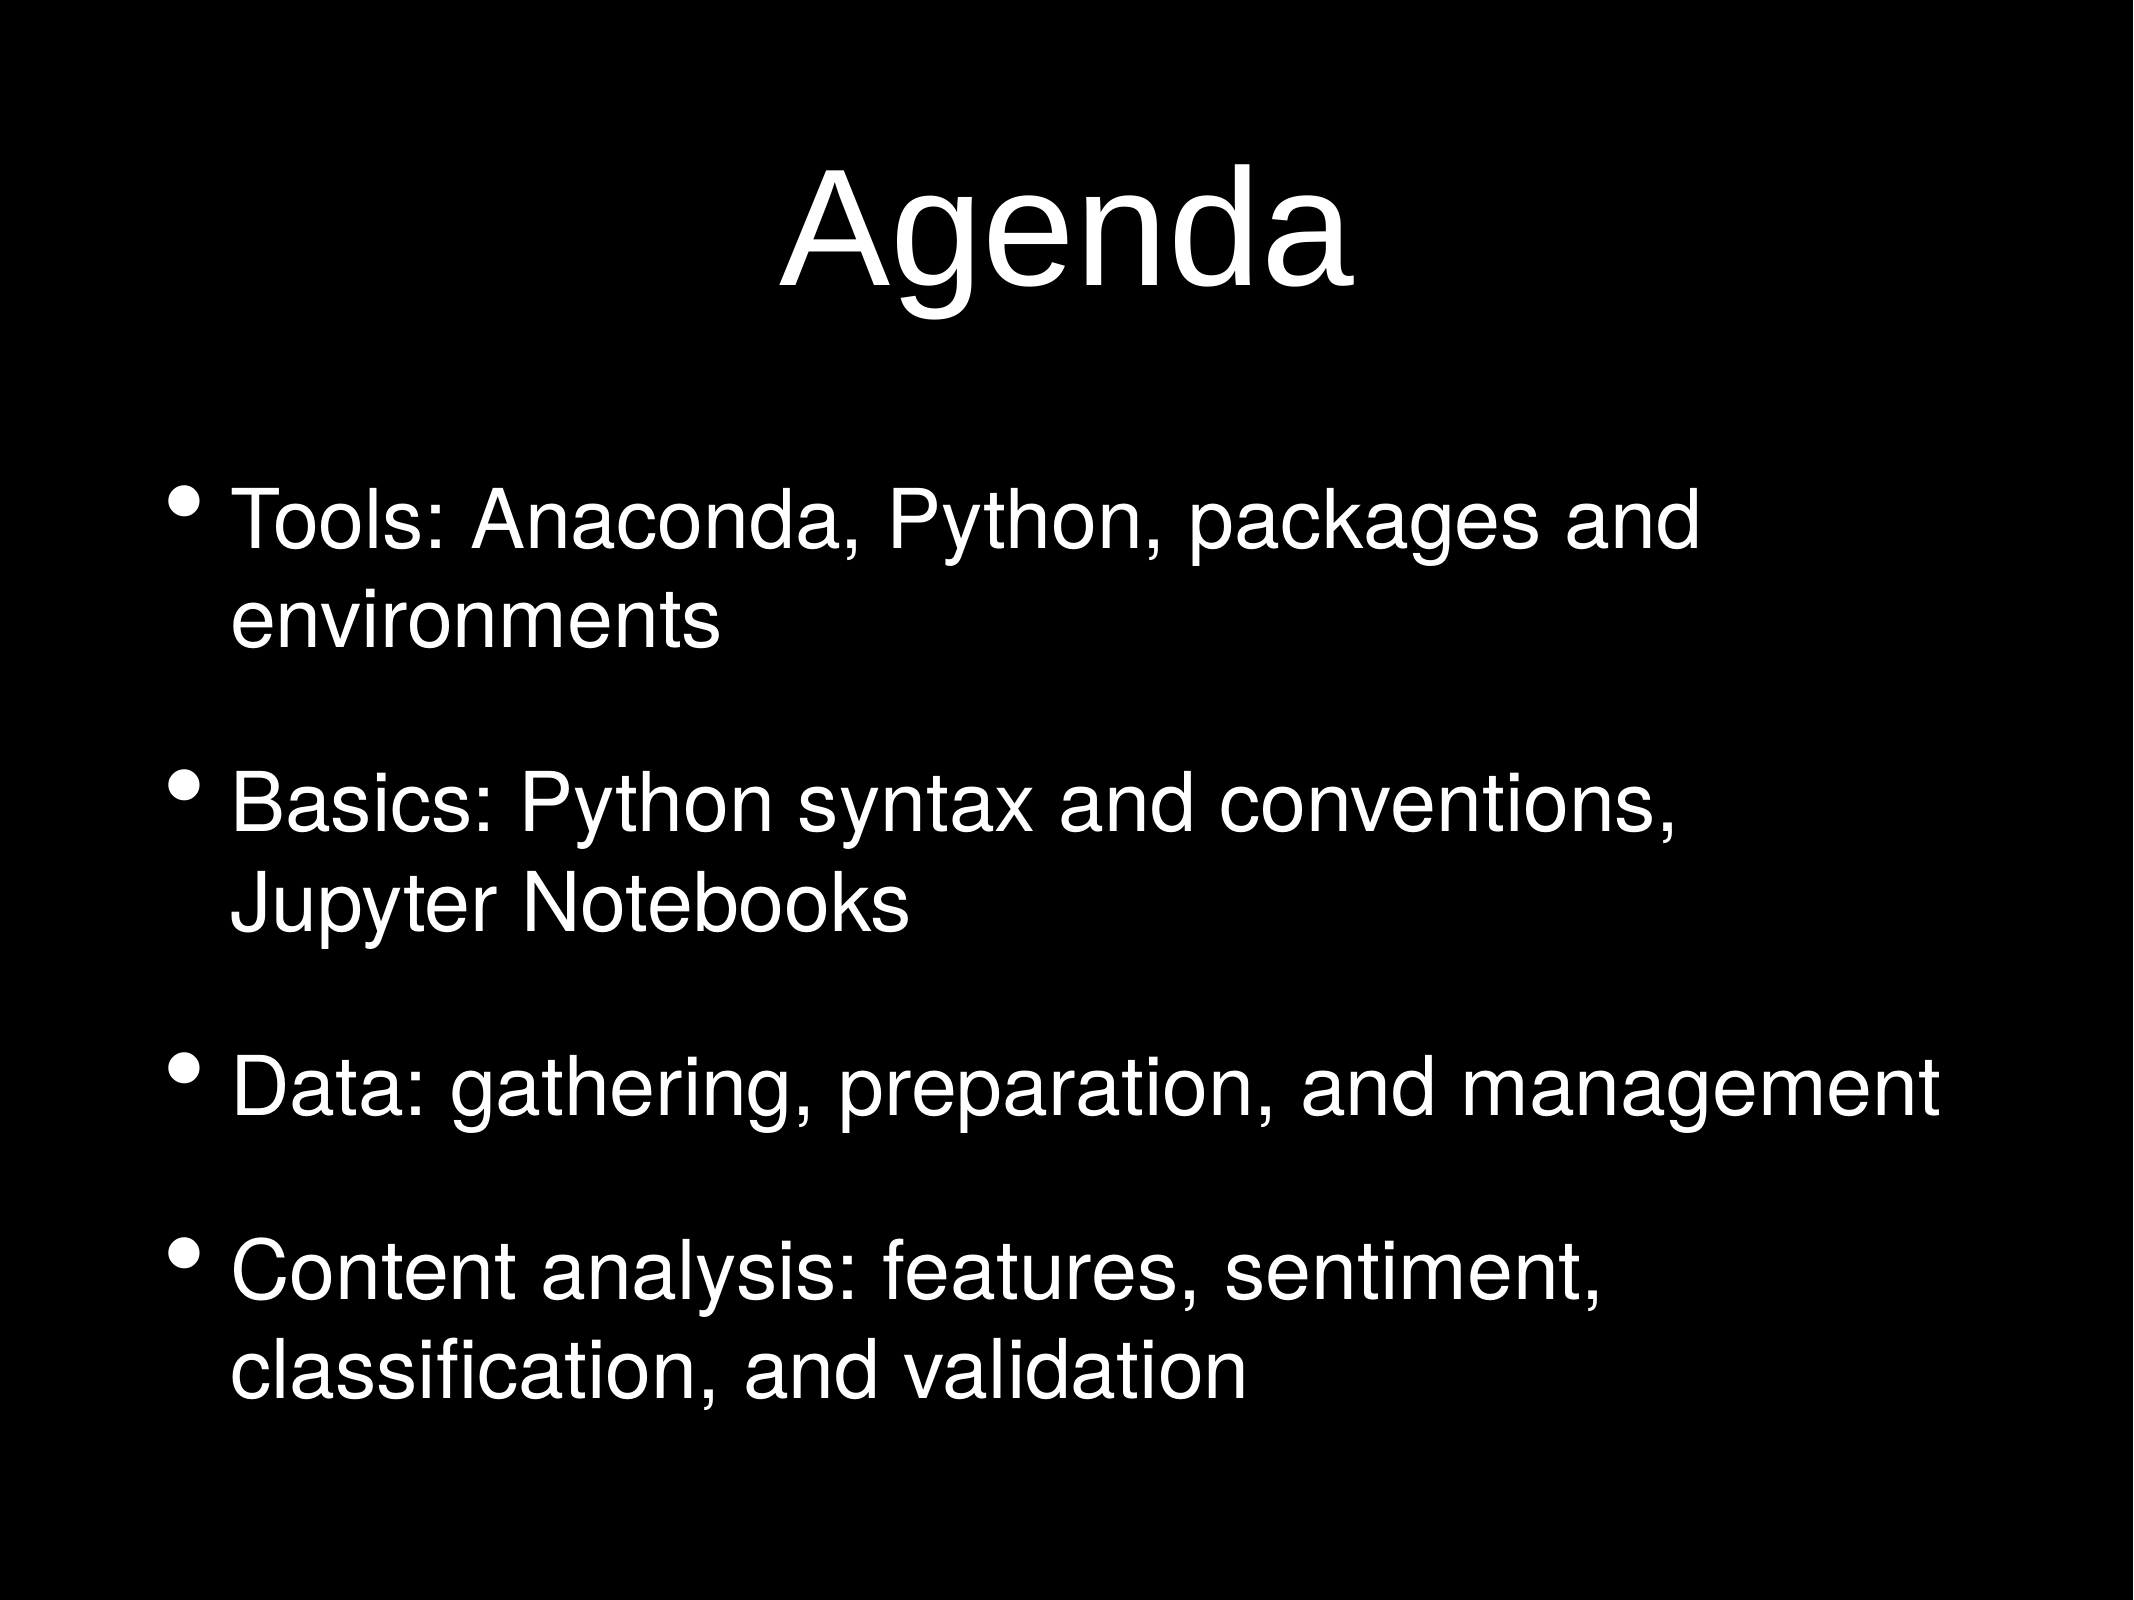

# Agenda
Tools: Anaconda, Python, packages and environments
Basics: Python syntax and conventions, Jupyter Notebooks
Data: gathering, preparation, and management
Content analysis: features, sentiment, classification, and validation